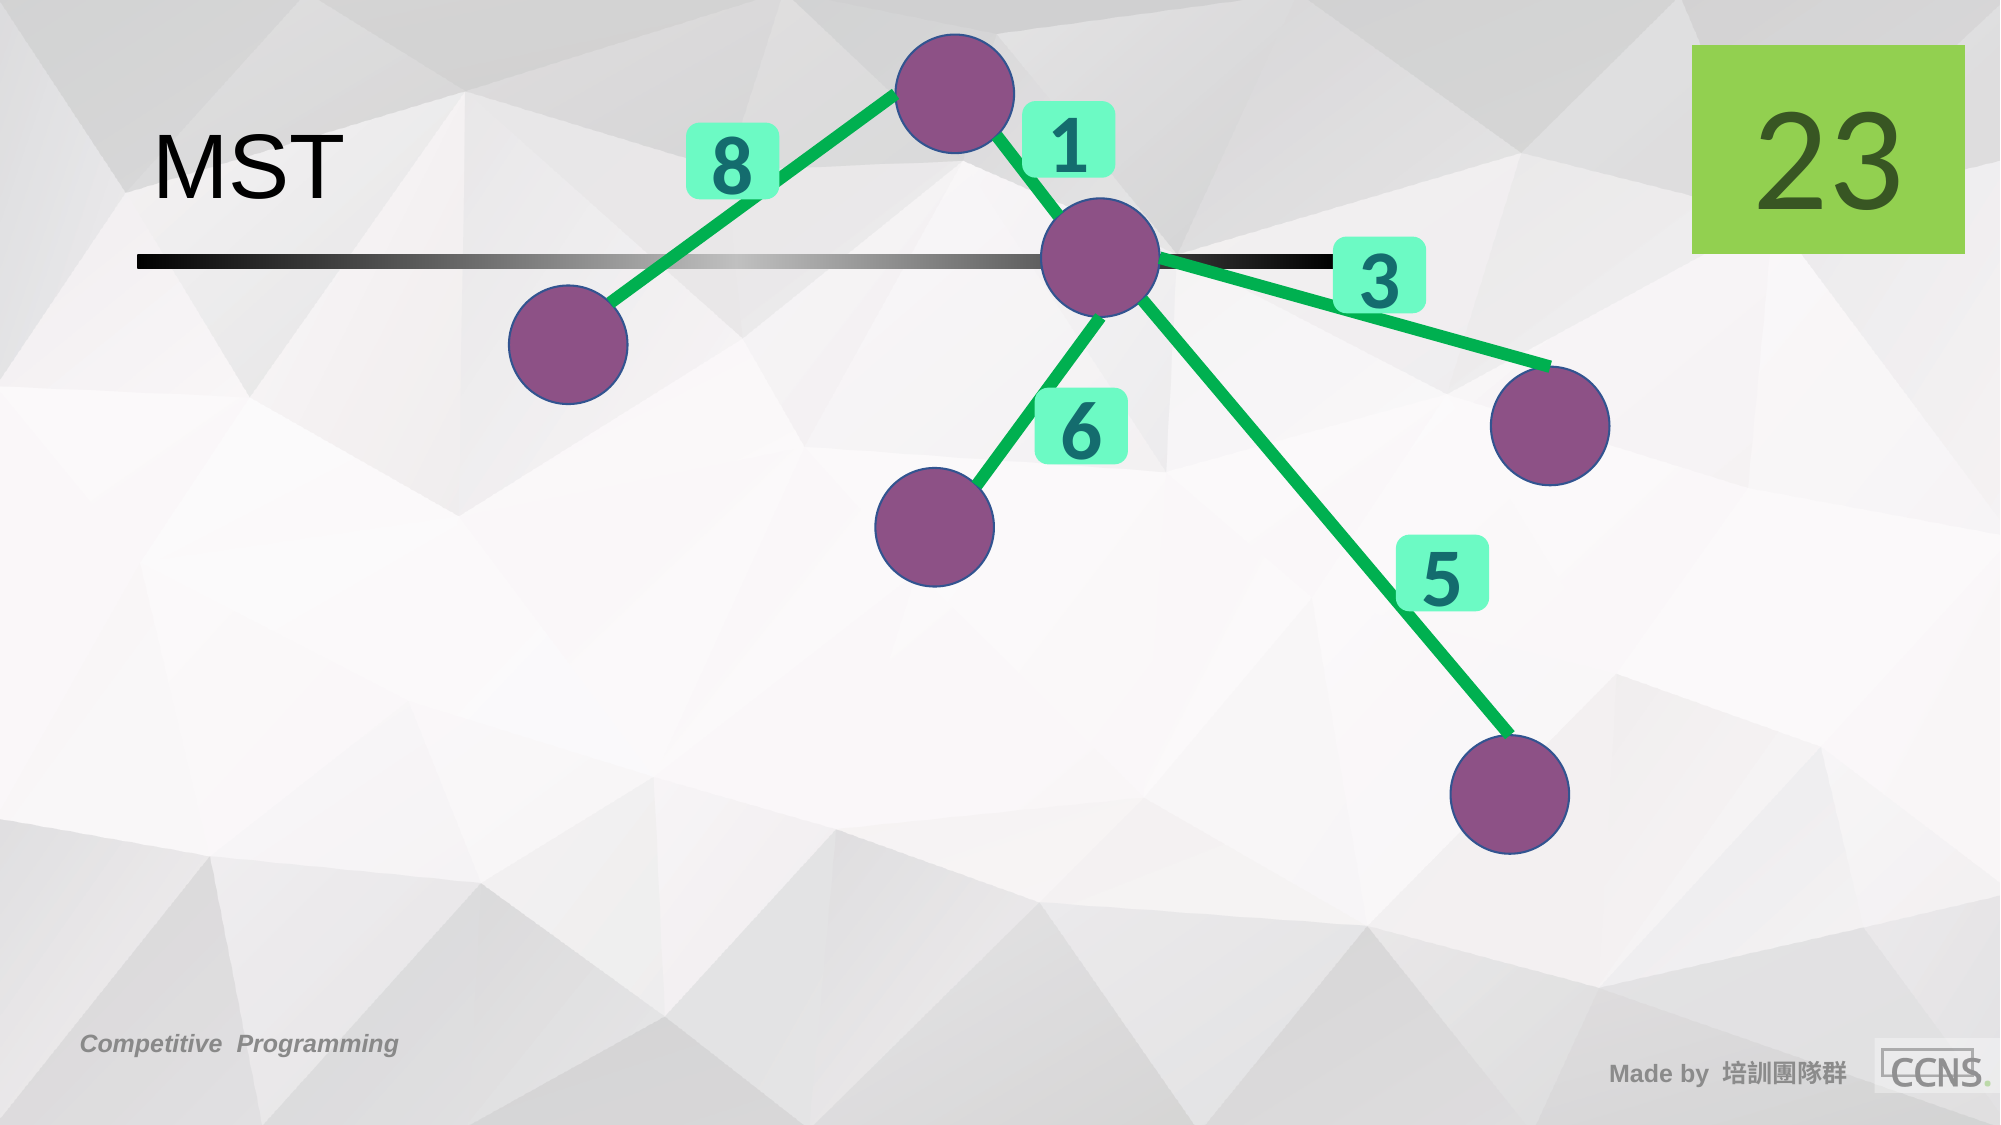

23
# MST
1
8

3

6

5